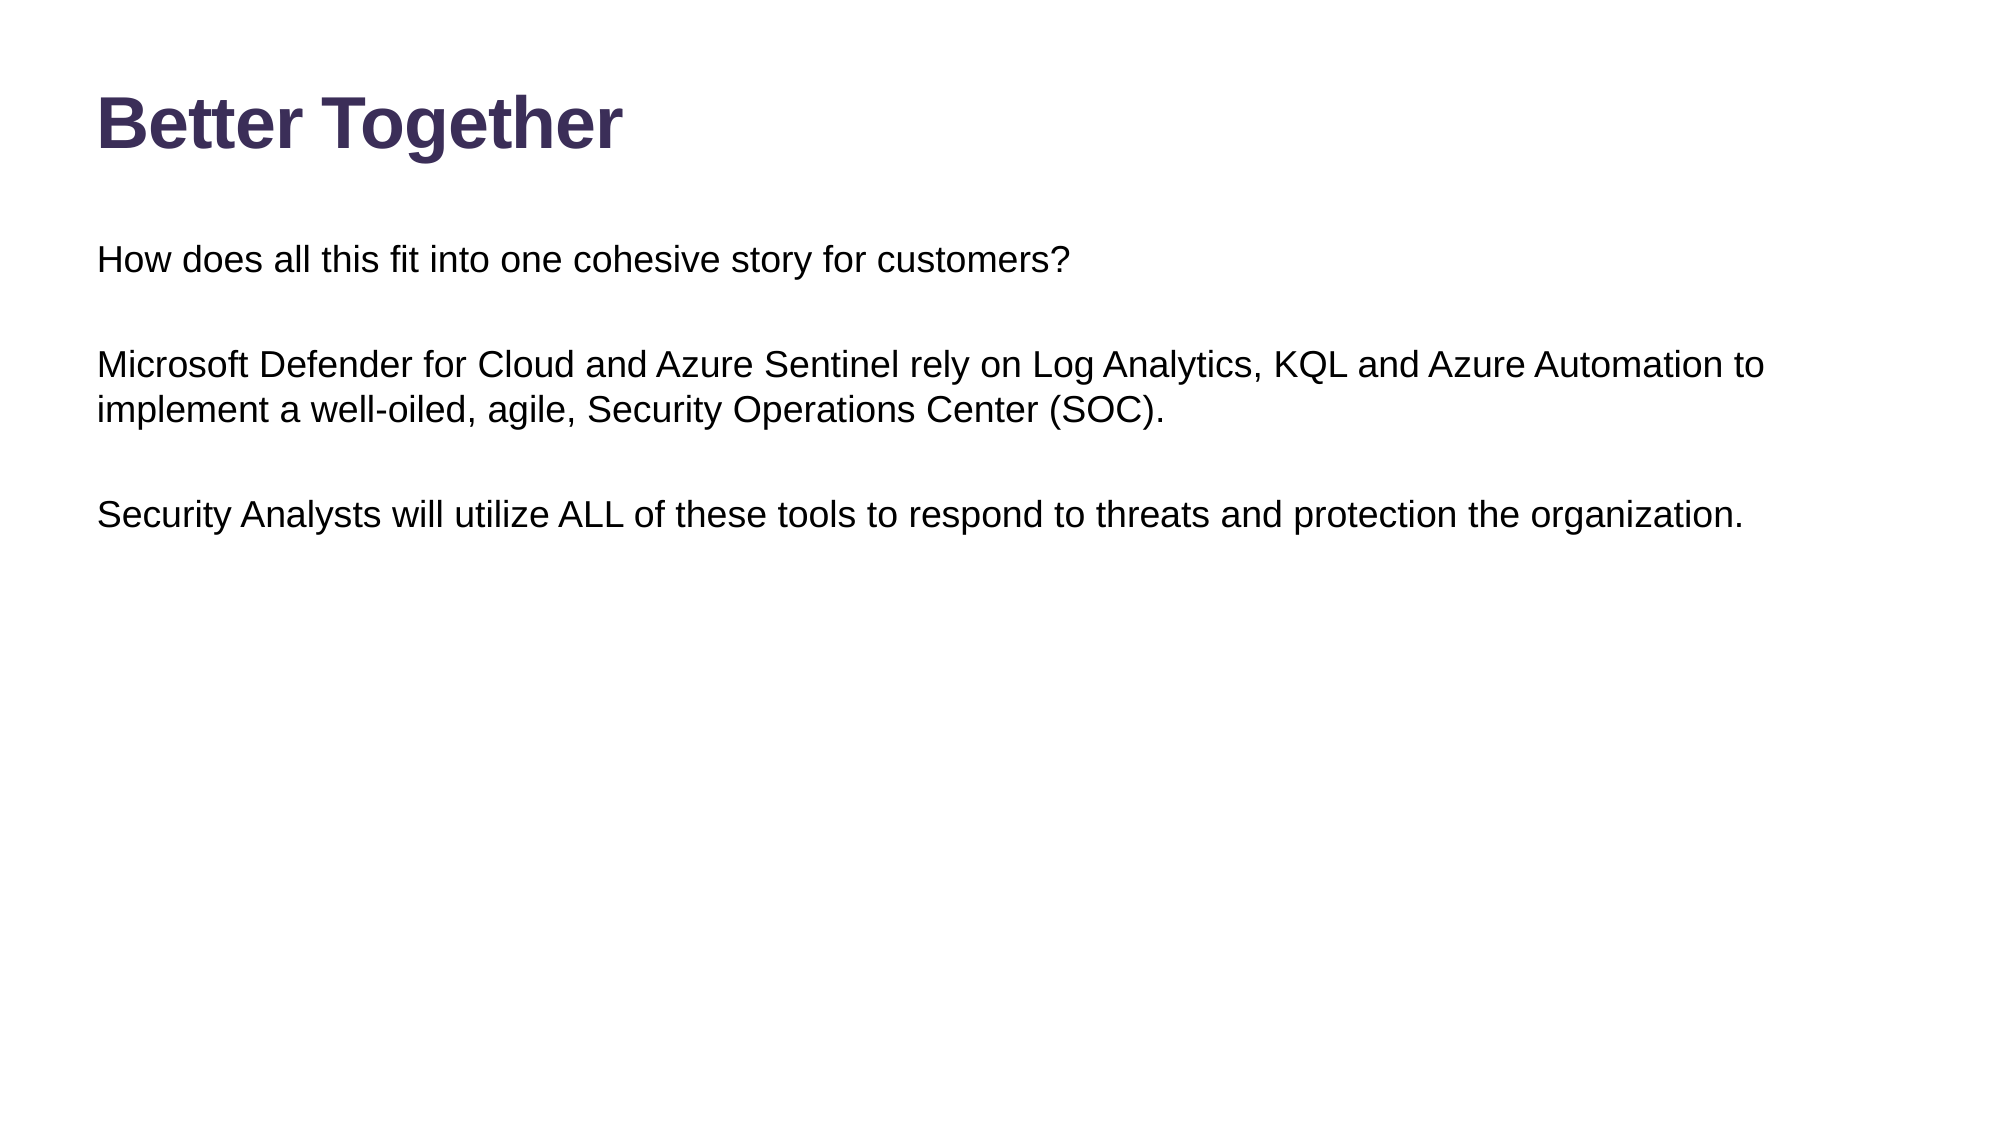

# Better Together
How does all this fit into one cohesive story for customers?

Microsoft Defender for Cloud and Azure Sentinel rely on Log Analytics, KQL and Azure Automation to implement a well-oiled, agile, Security Operations Center (SOC).

Security Analysts will utilize ALL of these tools to respond to threats and protection the organization.